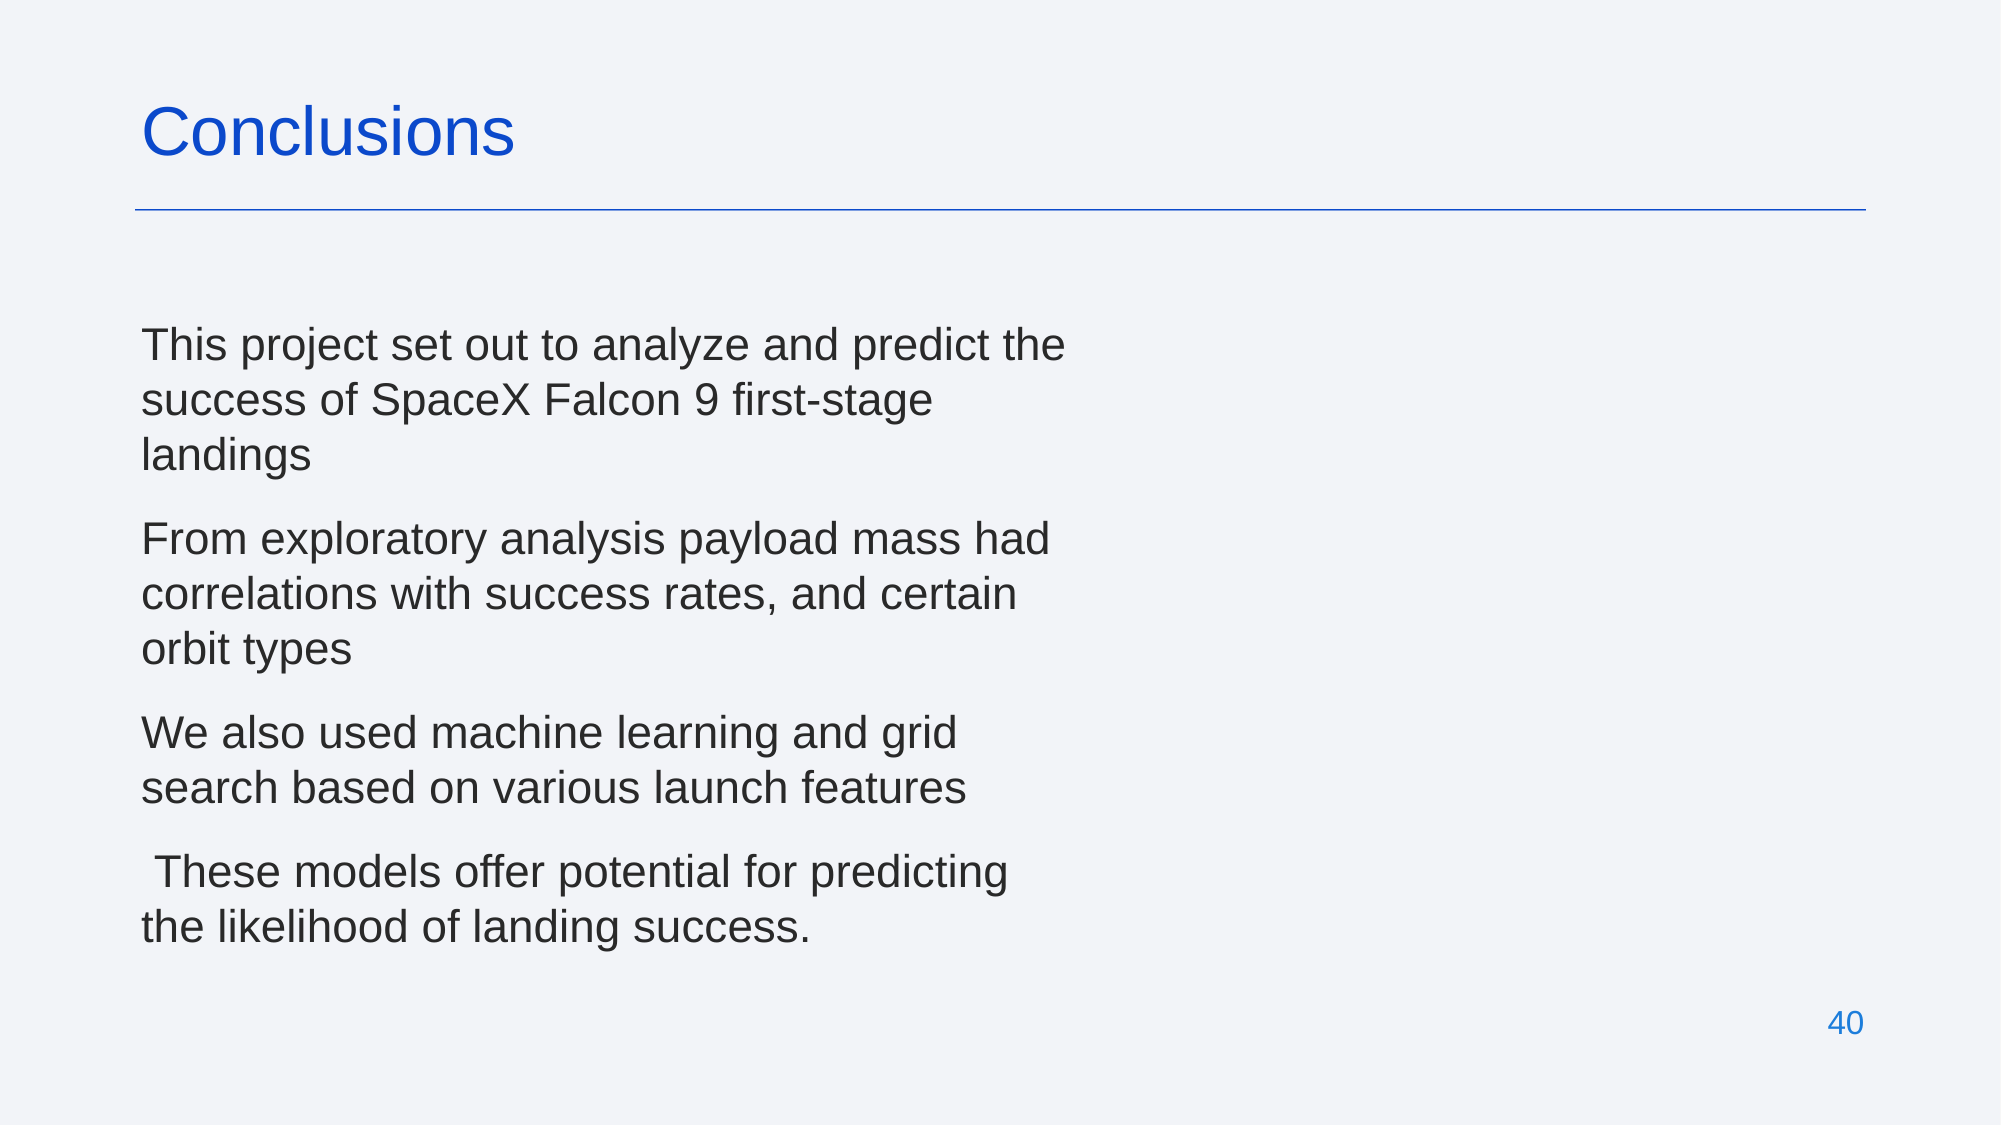

Conclusions
This project set out to analyze and predict the success of SpaceX Falcon 9 first-stage landings
From exploratory analysis payload mass had correlations with success rates, and certain orbit types
We also used machine learning and grid search based on various launch features
 These models offer potential for predicting the likelihood of landing success.
40